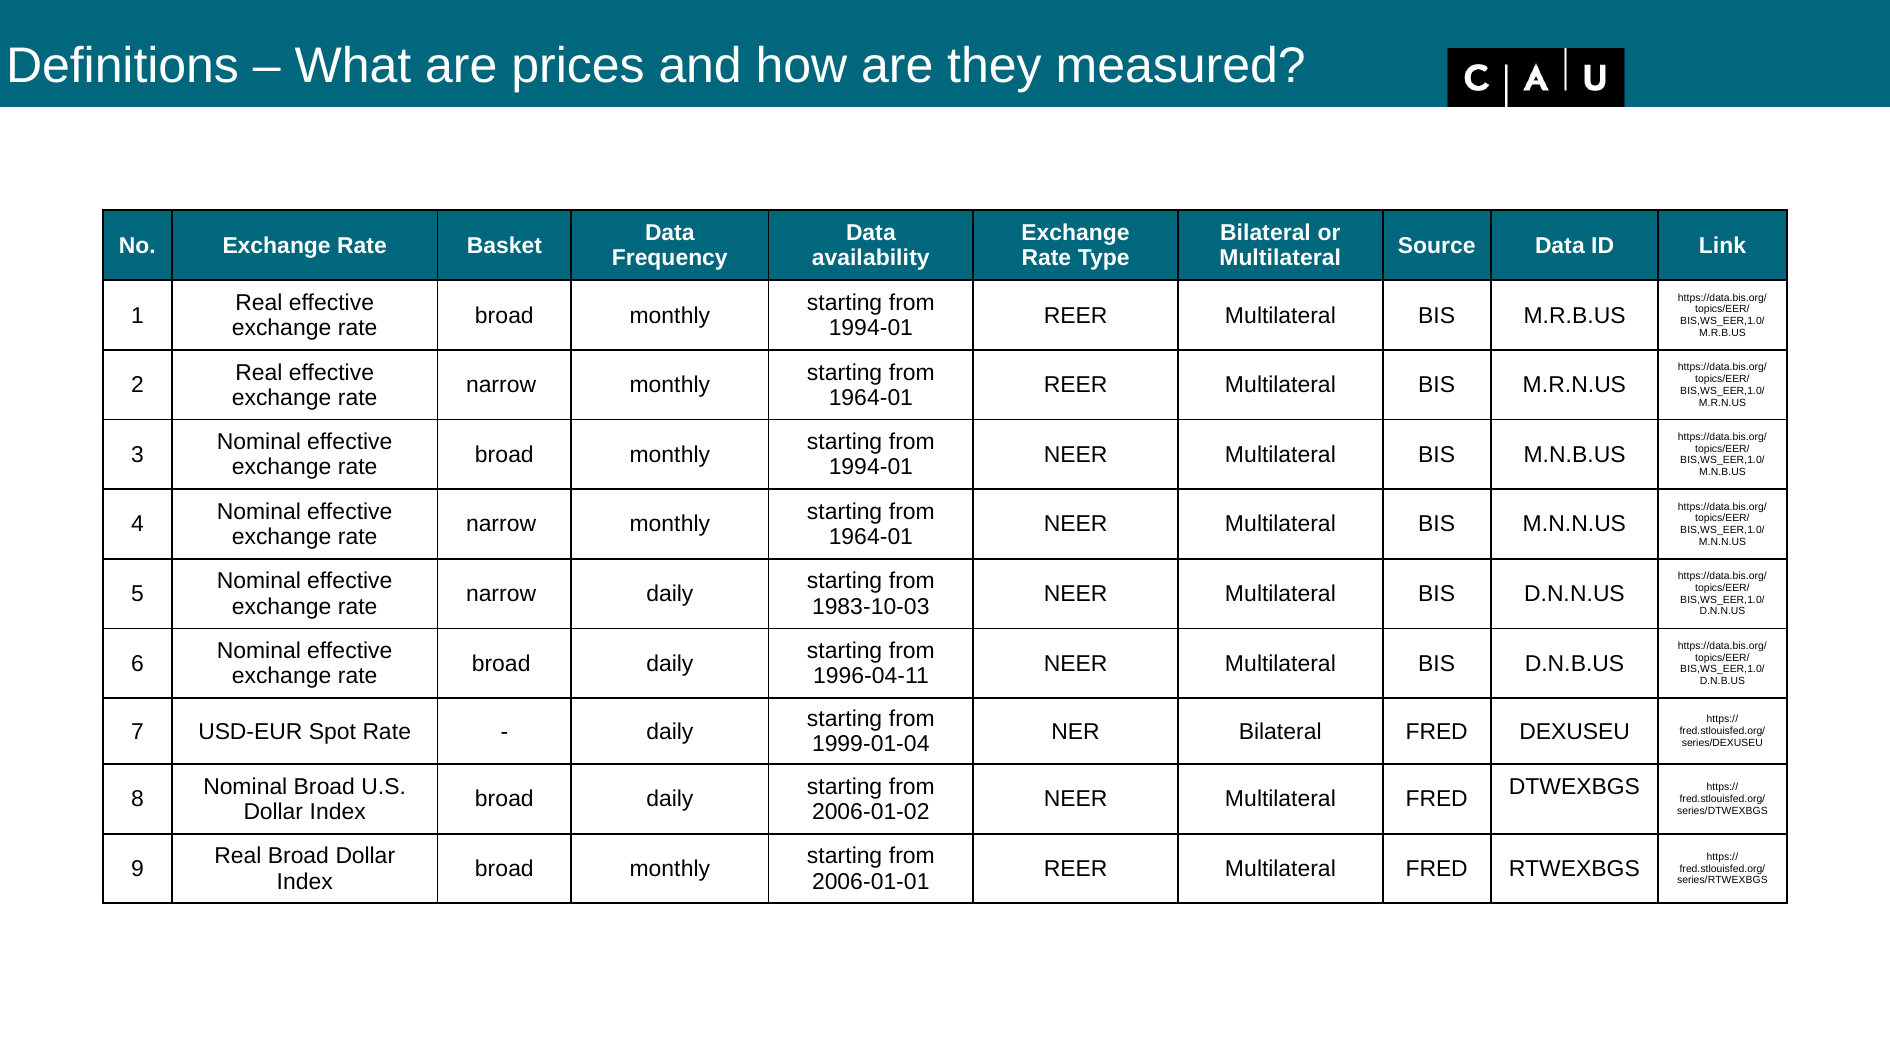

Definitions – What are prices and how are they measured?
| No. | Exchange Rate | Basket | Data Frequency | Data availability | Exchange Rate Type | Bilateral or Multilateral | Source | Data ID | Link |
| --- | --- | --- | --- | --- | --- | --- | --- | --- | --- |
| 1 | Real effective exchange rate | broad | monthly | starting from 1994-01 | REER | Multilateral | BIS | M.R.B.US | https://data.bis.org/topics/EER/BIS,WS\_EER,1.0/M.R.B.US |
| 2 | Real effective exchange rate | narrow | monthly | starting from 1964-01 | REER | Multilateral | BIS | M.R.N.US | https://data.bis.org/topics/EER/BIS,WS\_EER,1.0/M.R.N.US |
| 3 | Nominal effective exchange rate | broad | monthly | starting from 1994-01 | NEER | Multilateral | BIS | M.N.B.US | https://data.bis.org/topics/EER/BIS,WS\_EER,1.0/M.N.B.US |
| 4 | Nominal effective exchange rate | narrow | monthly | starting from 1964-01 | NEER | Multilateral | BIS | M.N.N.US | https://data.bis.org/topics/EER/BIS,WS\_EER,1.0/M.N.N.US |
| 5 | Nominal effective exchange rate | narrow | daily | starting from 1983-10-03 | NEER | Multilateral | BIS | D.N.N.US | https://data.bis.org/topics/EER/BIS,WS\_EER,1.0/D.N.N.US |
| 6 | Nominal effective exchange rate | broad | daily | starting from 1996-04-11 | NEER | Multilateral | BIS | D.N.B.US | https://data.bis.org/topics/EER/BIS,WS\_EER,1.0/D.N.B.US |
| 7 | USD-EUR Spot Rate | - | daily | starting from 1999-01-04 | NER | Bilateral | FRED | DEXUSEU | https://fred.stlouisfed.org/series/DEXUSEU |
| 8 | Nominal Broad U.S. Dollar Index | broad | daily | starting from 2006-01-02 | NEER | Multilateral | FRED | DTWEXBGS | https://fred.stlouisfed.org/series/DTWEXBGS |
| 9 | Real Broad Dollar Index | broad | monthly | starting from 2006-01-01 | REER | Multilateral | FRED | RTWEXBGS | https://fred.stlouisfed.org/series/RTWEXBGS |